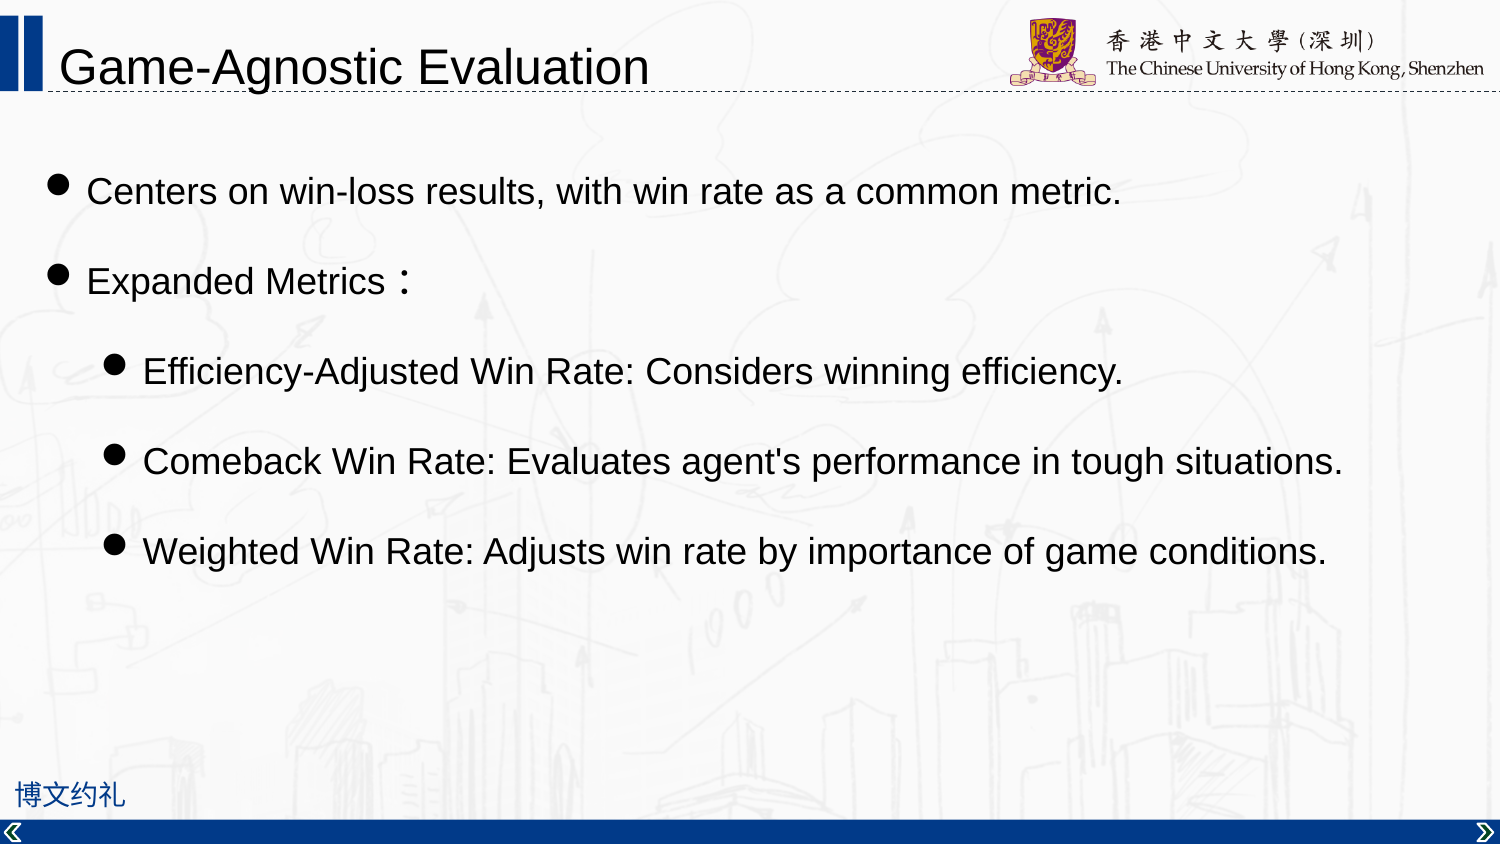

Game-Agnostic Evaluation
Centers on win-loss results, with win rate as a common metric.
Expanded Metrics：
Efficiency-Adjusted Win Rate: Considers winning efficiency.
Comeback Win Rate: Evaluates agent's performance in tough situations.
Weighted Win Rate: Adjusts win rate by importance of game conditions.